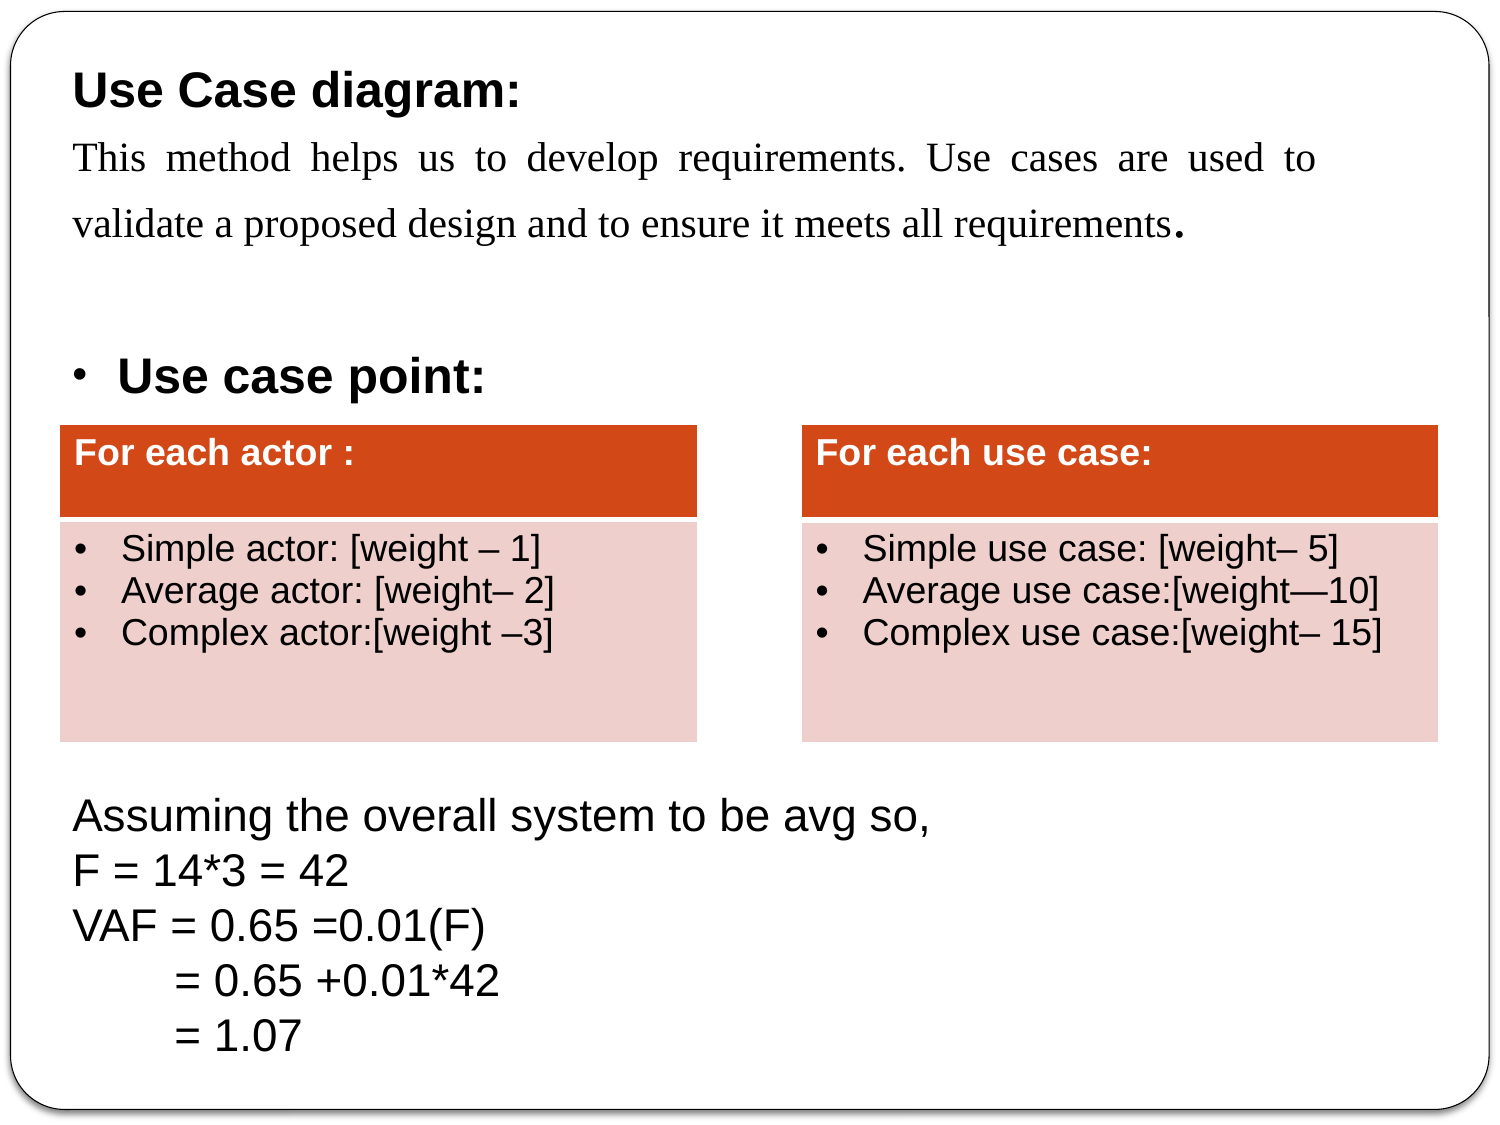

Use Case diagram:
This method helps us to develop requirements. Use cases are used to validate a proposed design and to ensure it meets all requirements.

Use case point:
| For each actor : |
| --- |
| Simple actor: [weight – 1] Average actor: [weight– 2] Complex actor:[weight –3] |
| For each use case: |
| --- |
| Simple use case: [weight– 5] Average use case:[weight—10] Complex use case:[weight– 15] |
Assuming the overall system to be avg so,
F = 14*3 = 42
VAF = 0.65 =0.01(F)
        = 0.65 +0.01*42
        = 1.07